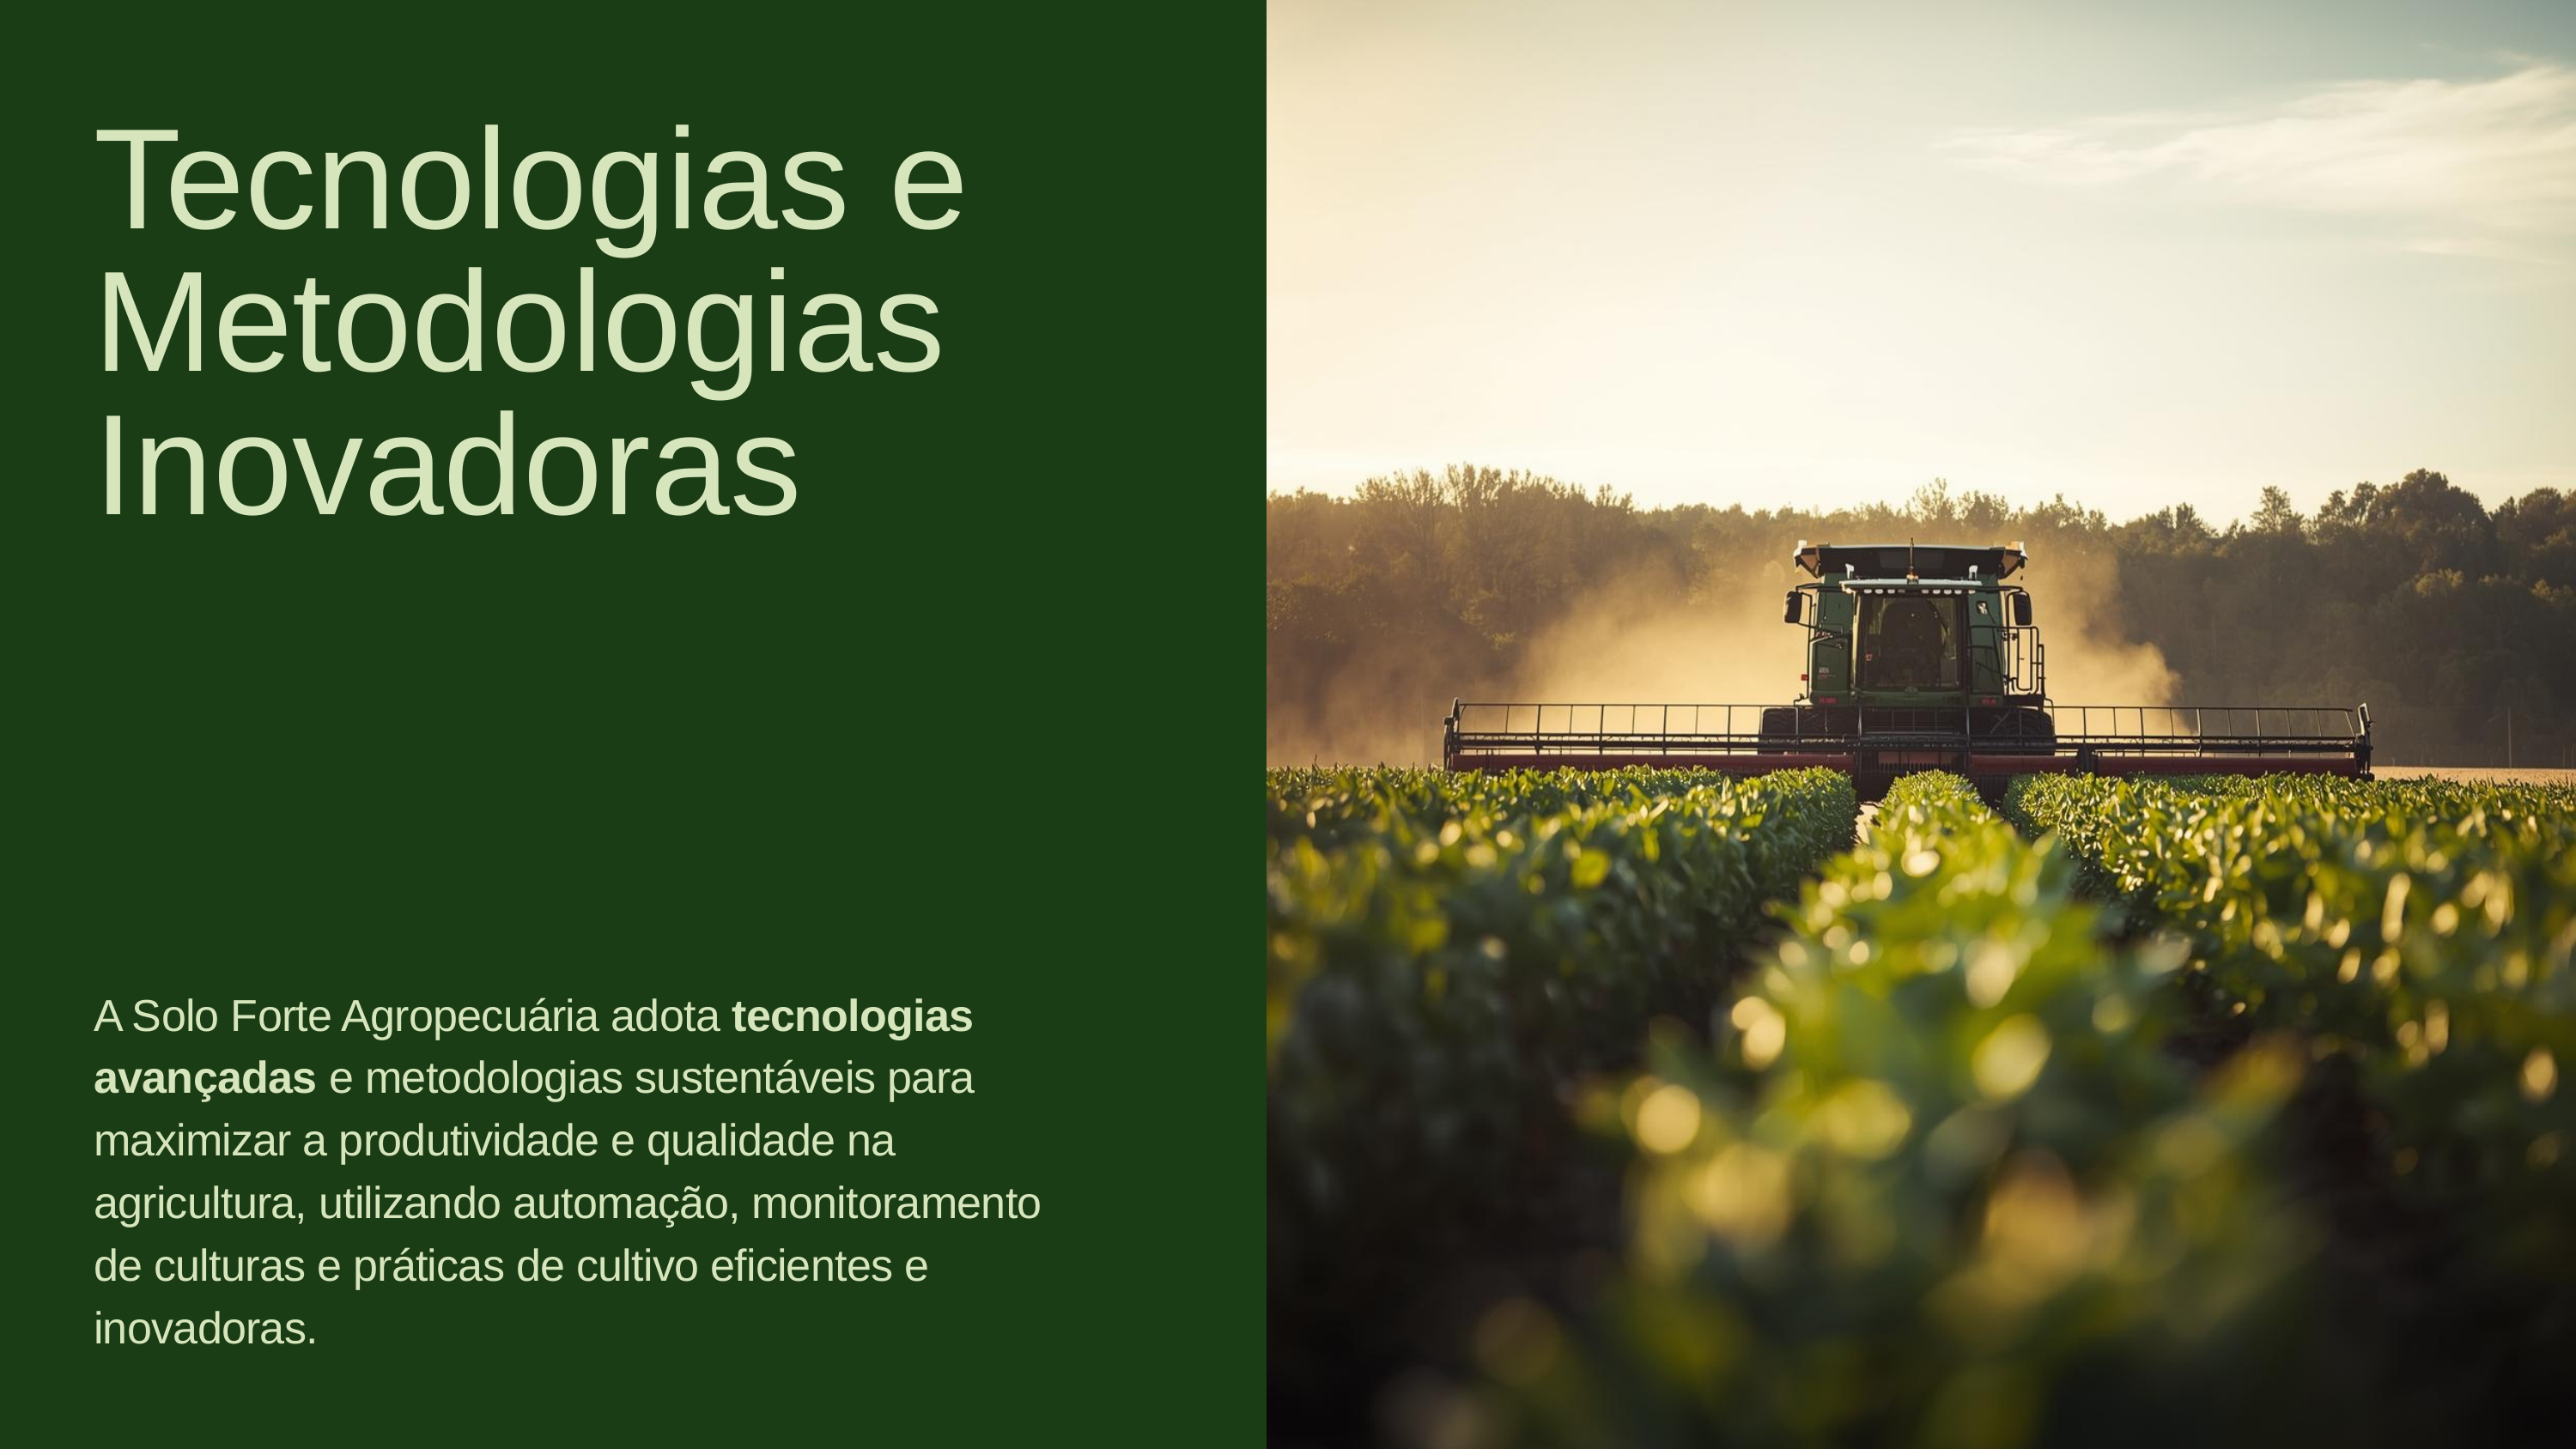

Tecnologias e Metodologias Inovadoras
A Solo Forte Agropecuária adota tecnologias avançadas e metodologias sustentáveis para maximizar a produtividade e qualidade na agricultura, utilizando automação, monitoramento de culturas e práticas de cultivo eficientes e inovadoras.